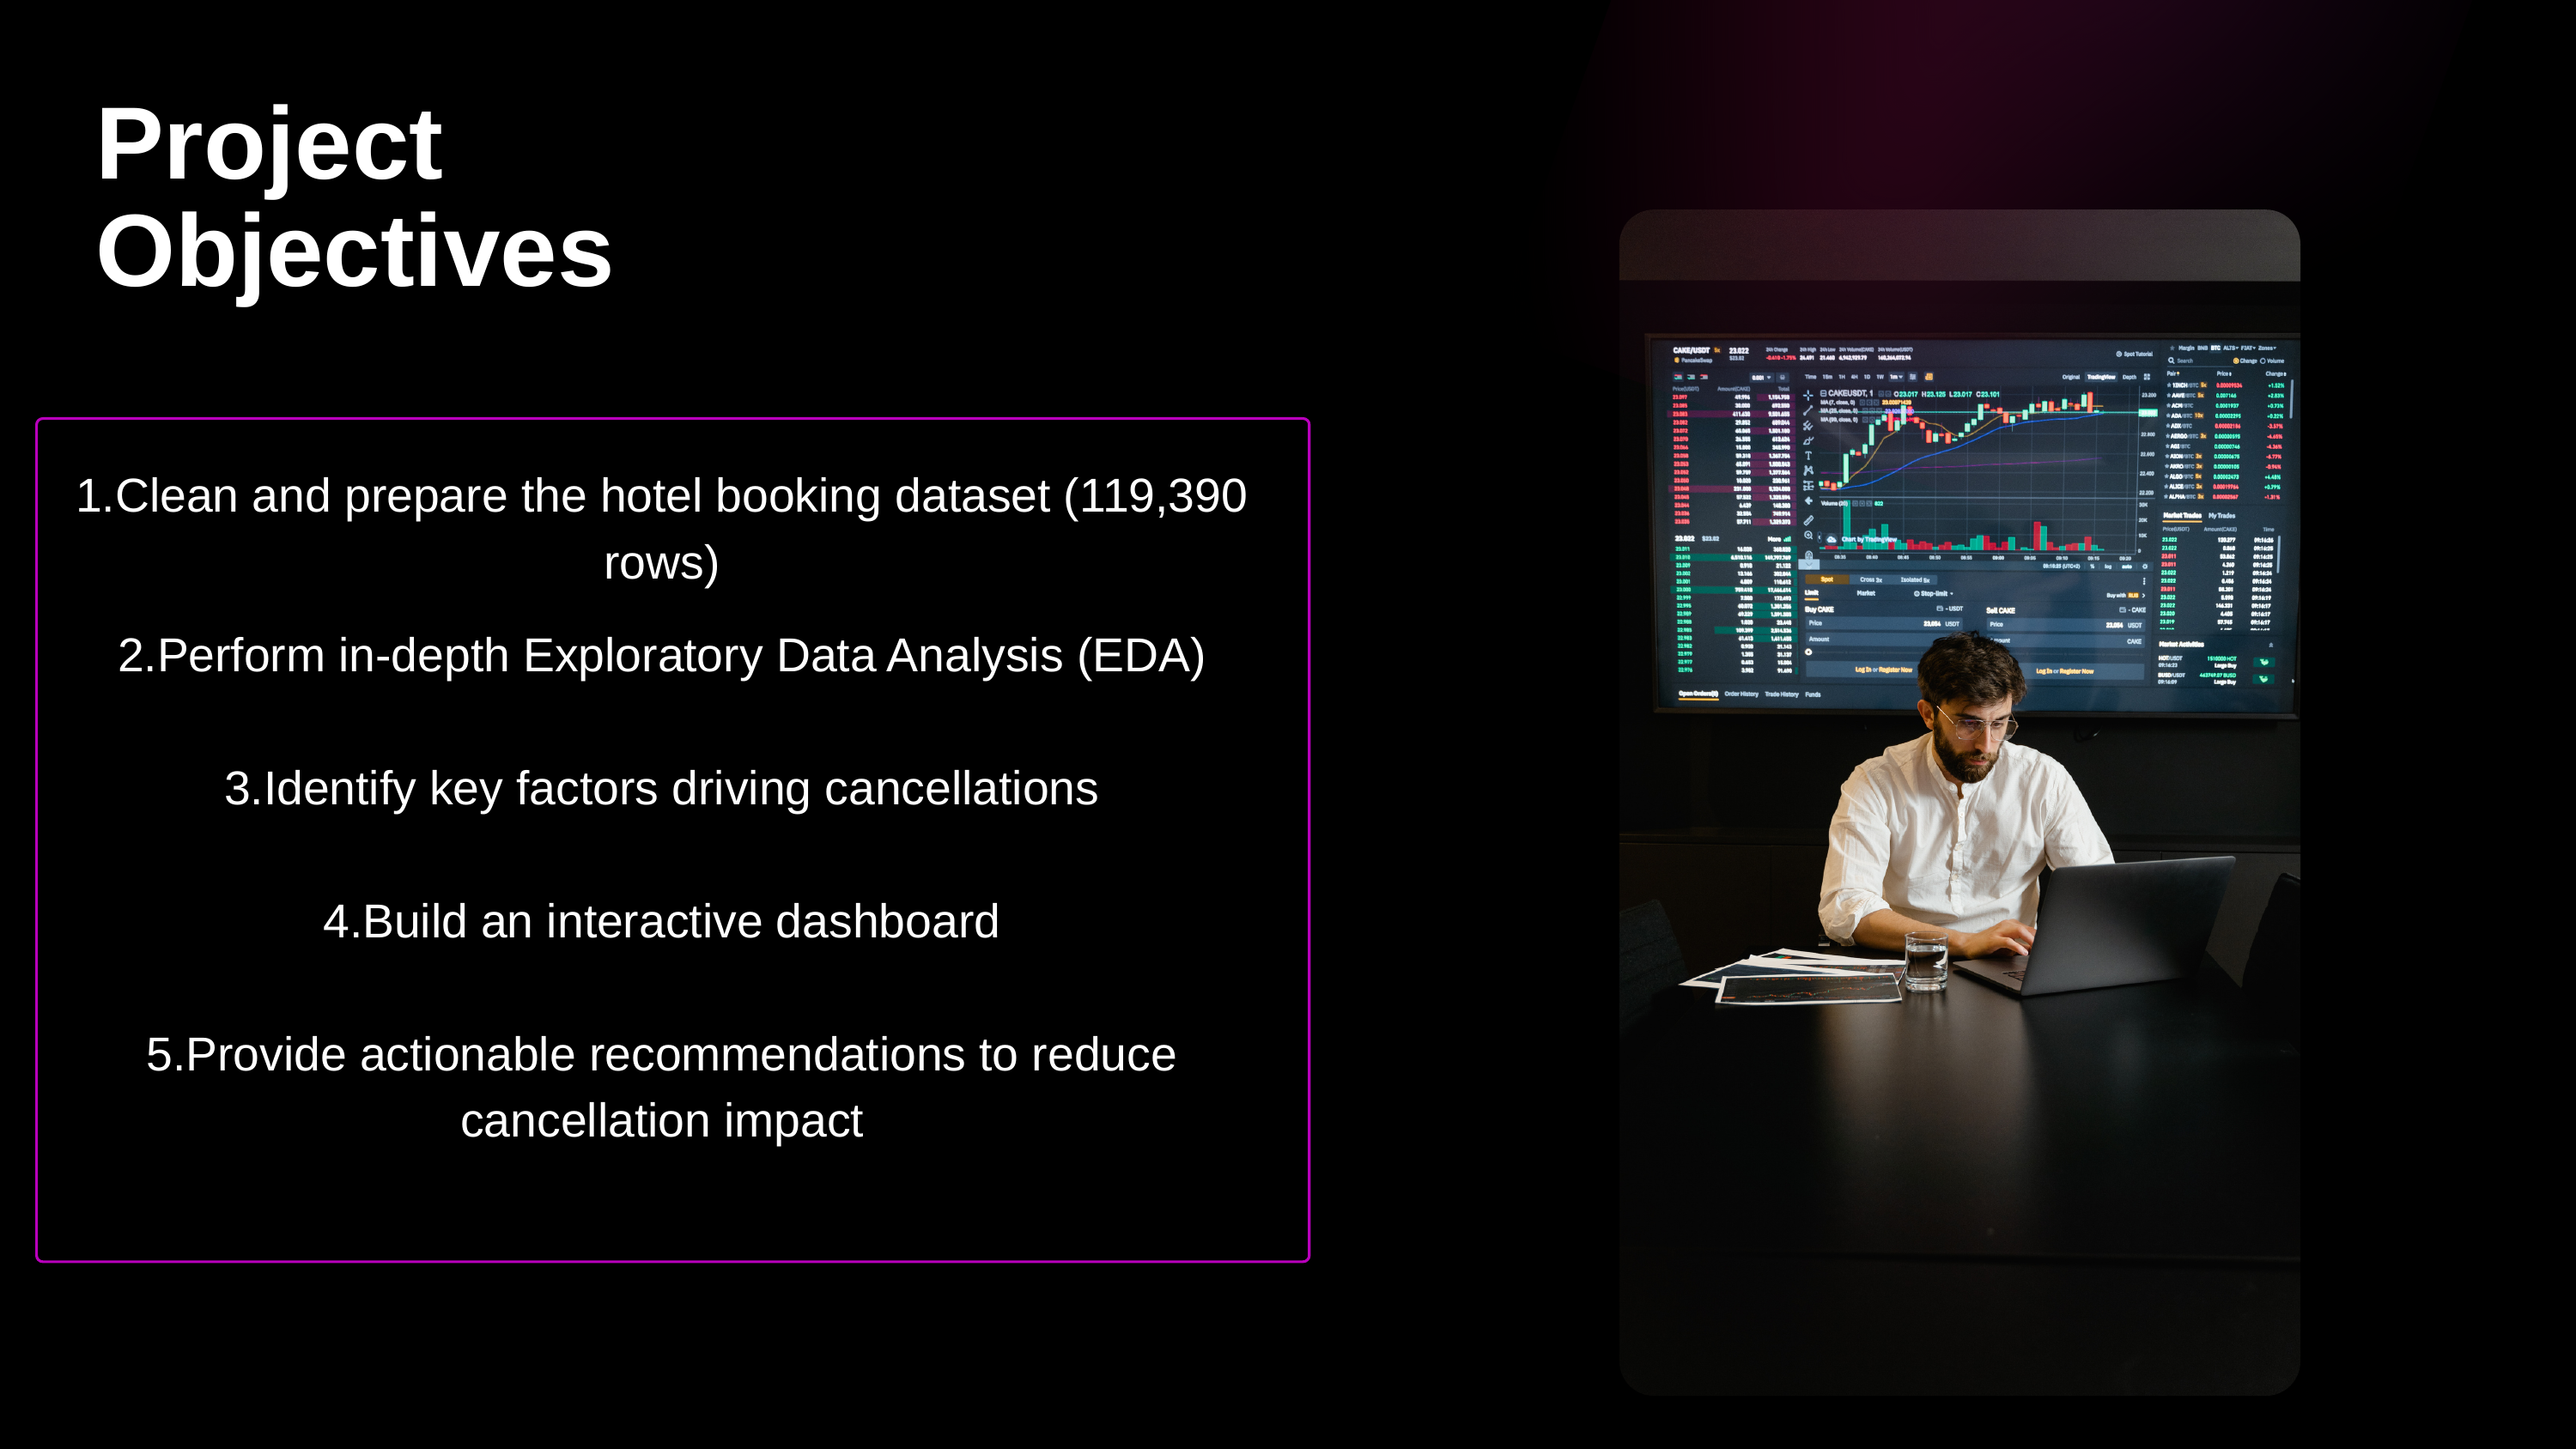

Project Objectives

1.Clean and prepare the hotel booking dataset (119,390 rows)

2.Perform in-depth Exploratory Data Analysis (EDA)

3.Identify key factors driving cancellations

4.Build an interactive dashboard

5.Provide actionable recommendations to reduce cancellation impact